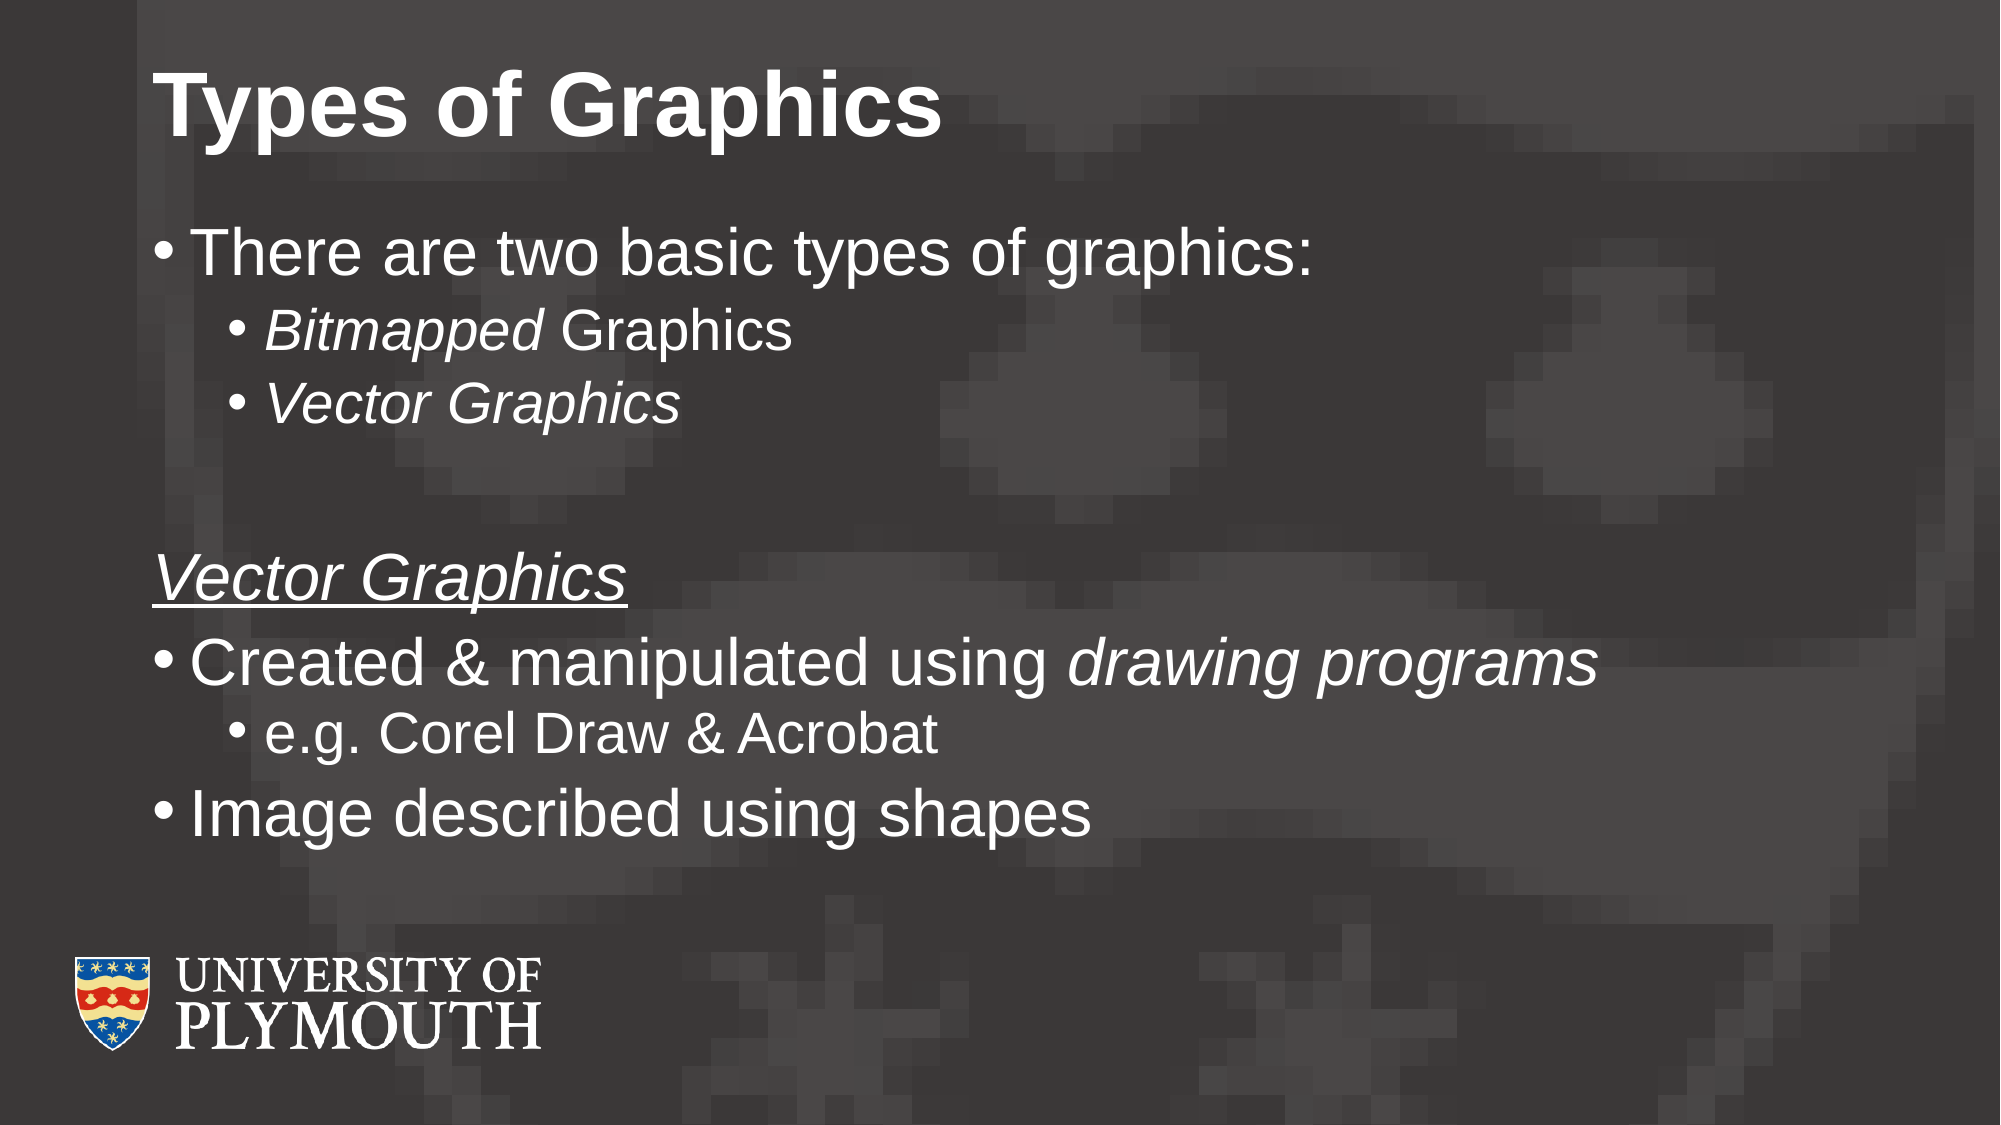

# Types of Graphics
There are two basic types of graphics:
Bitmapped Graphics
Vector Graphics

Vector Graphics
Created & manipulated using drawing programs
e.g. Corel Draw & Acrobat
Image described using shapes